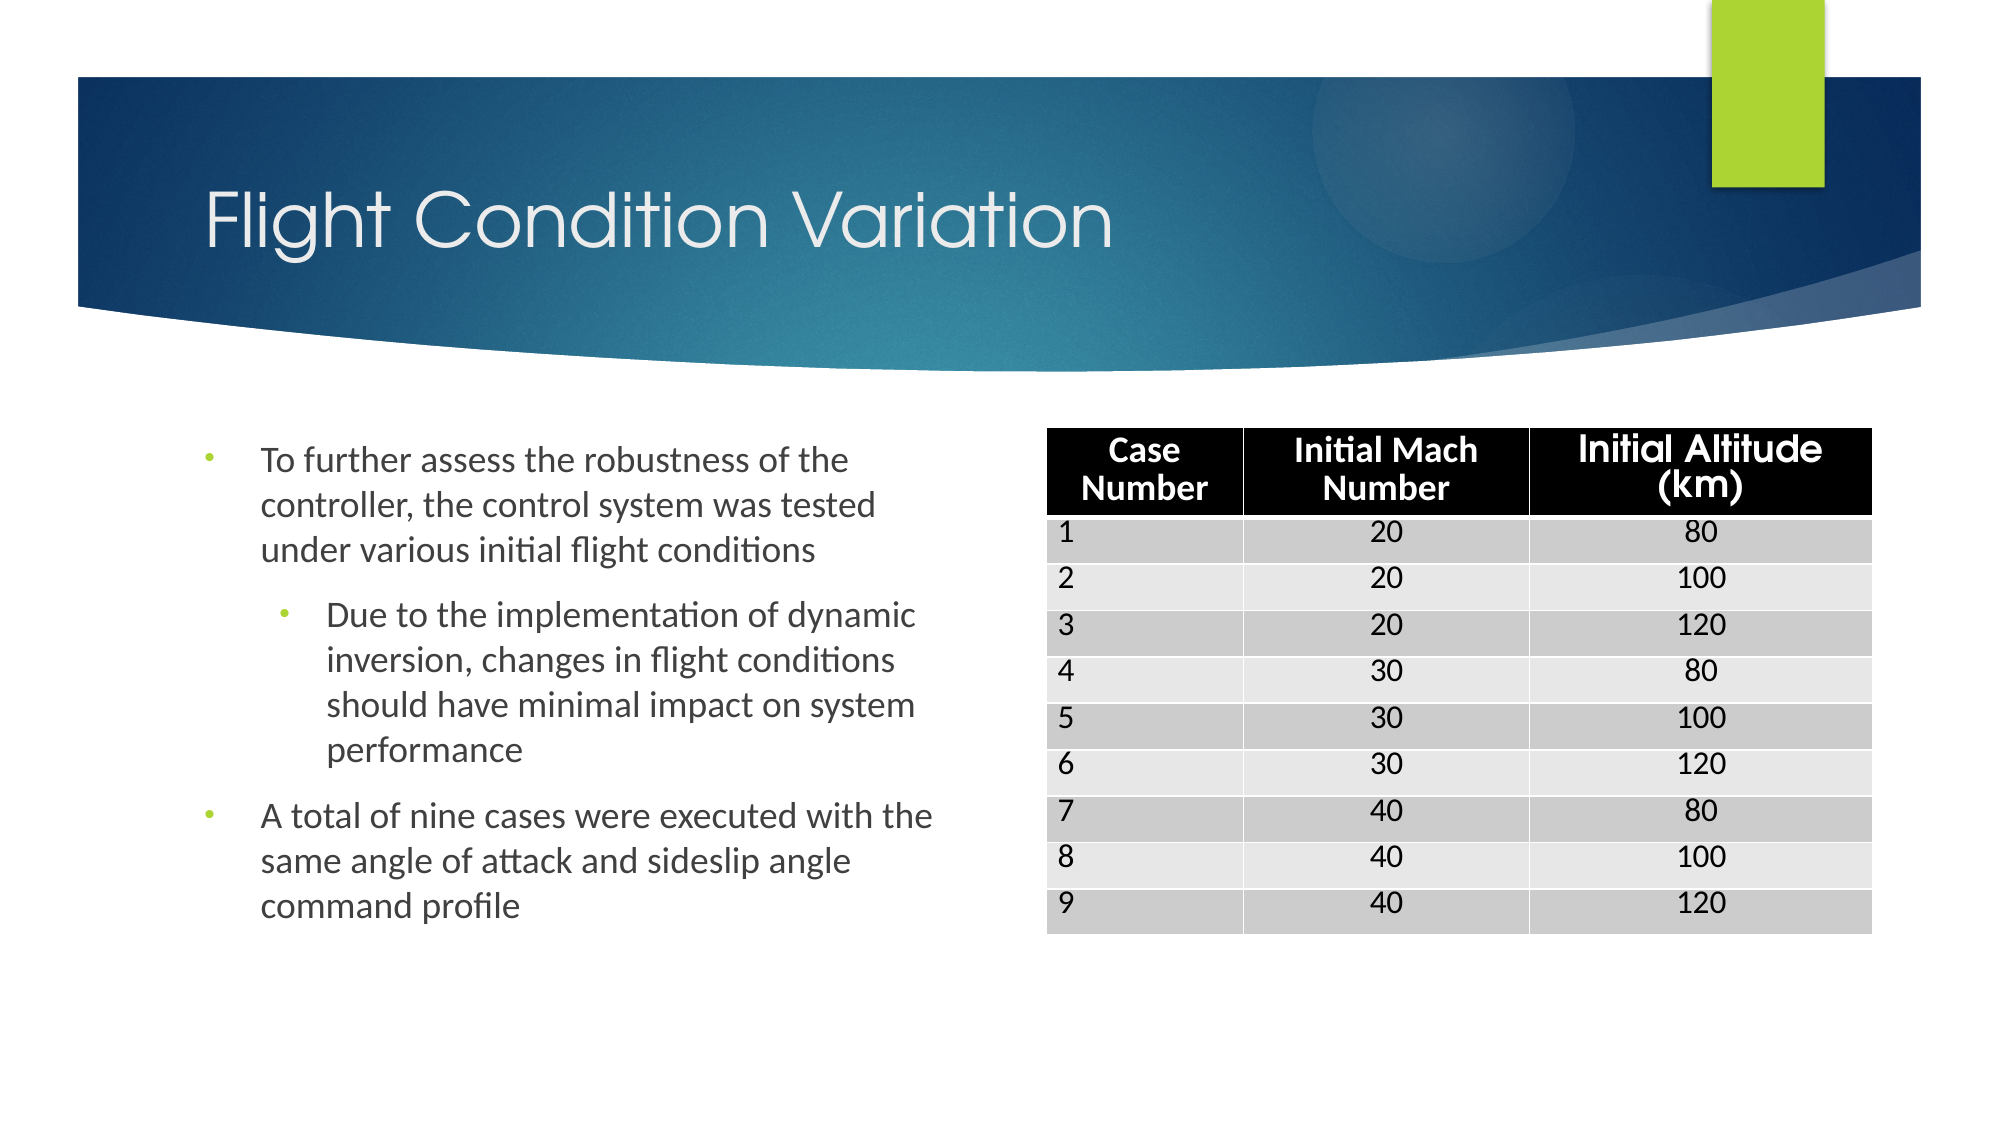

# Flight Condition Variation
To further assess the robustness of the controller, the control system was tested under various initial flight conditions
Due to the implementation of dynamic inversion, changes in flight conditions should have minimal impact on system performance
A total of nine cases were executed with the same angle of attack and sideslip angle command profile
| Case Number | Initial Mach Number | Initial Altitude (km) |
| --- | --- | --- |
| 1 | 20 | 80 |
| 2 | 20 | 100 |
| 3 | 20 | 120 |
| 4 | 30 | 80 |
| 5 | 30 | 100 |
| 6 | 30 | 120 |
| 7 | 40 | 80 |
| 8 | 40 | 100 |
| 9 | 40 | 120 |